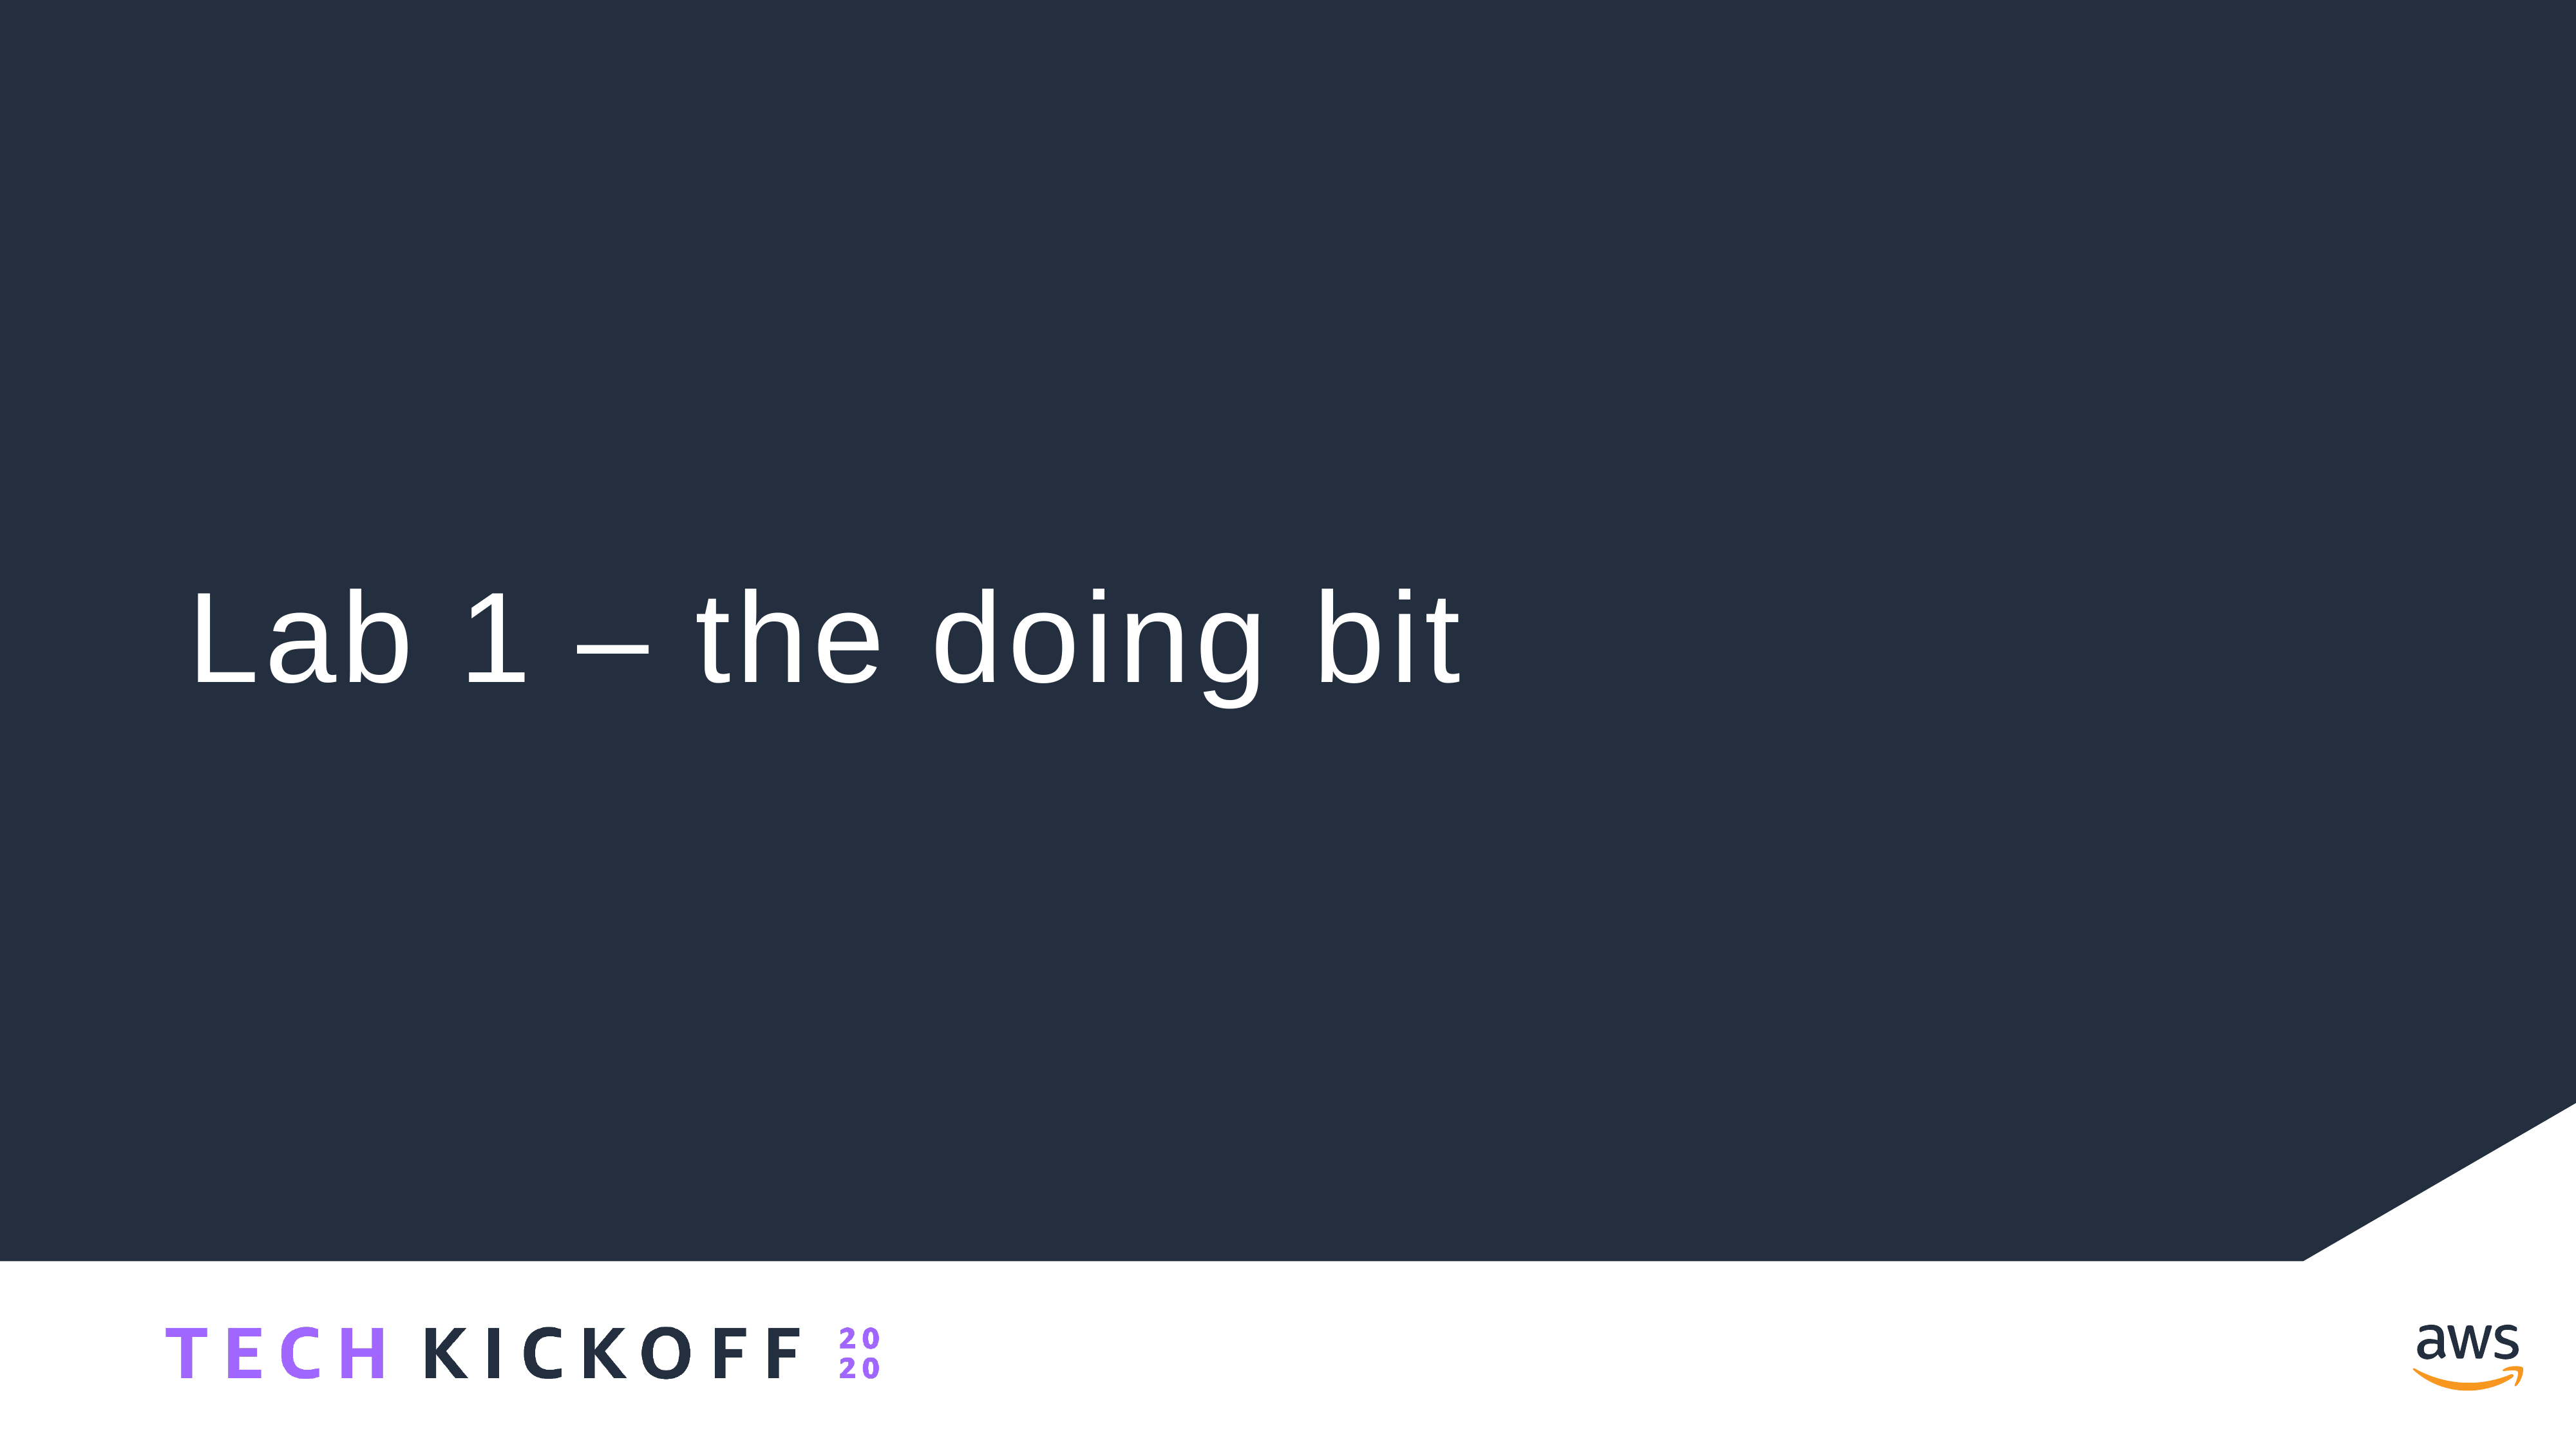

# Lab 1 – the doing bit